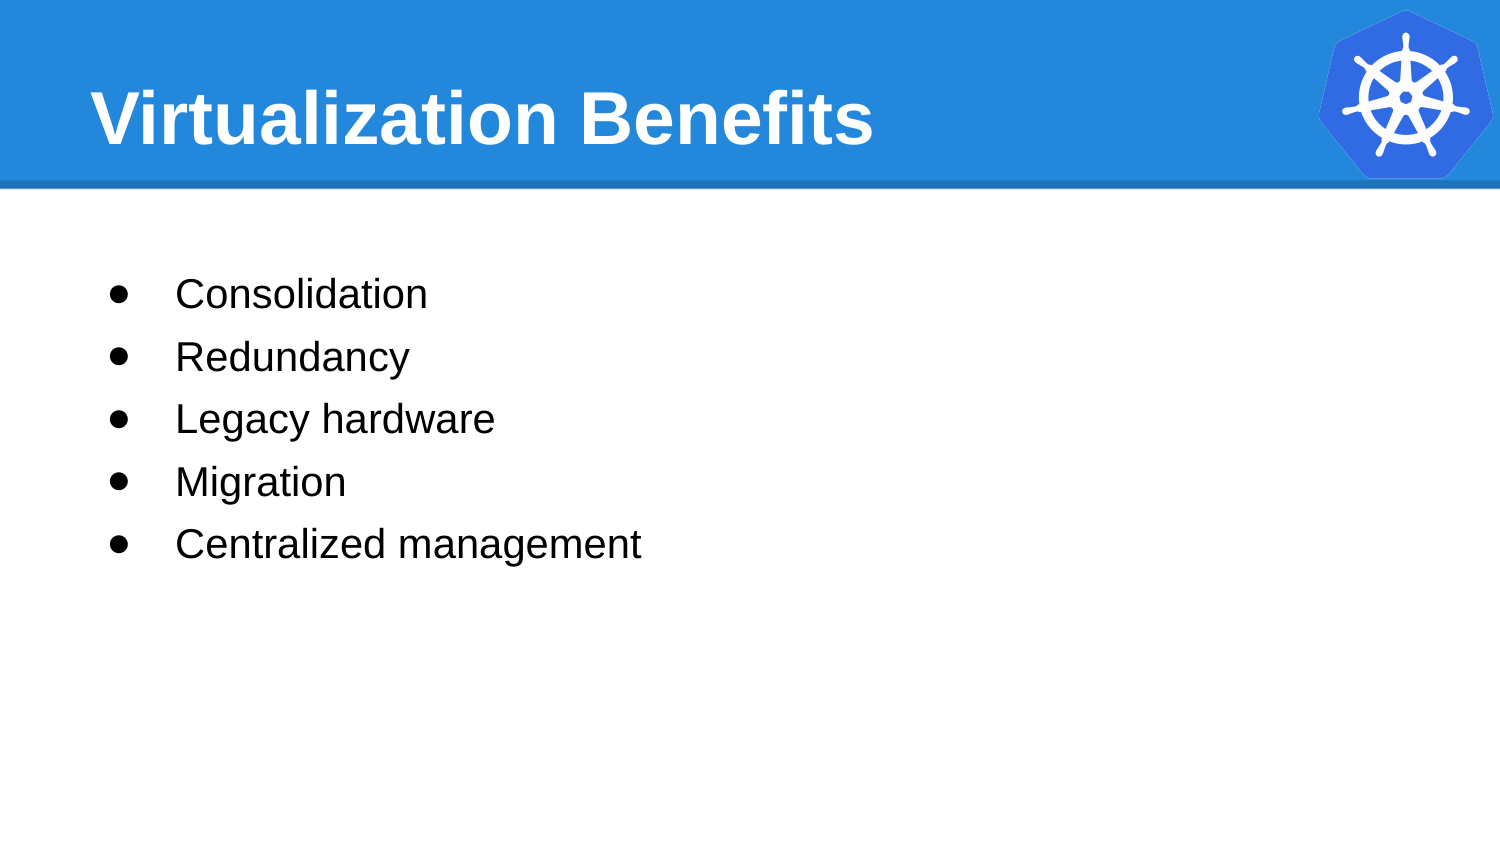

# Virtualization Benefits
     What is Docker?
Consolidation
Redundancy
Legacy hardware
Migration
Centralized management